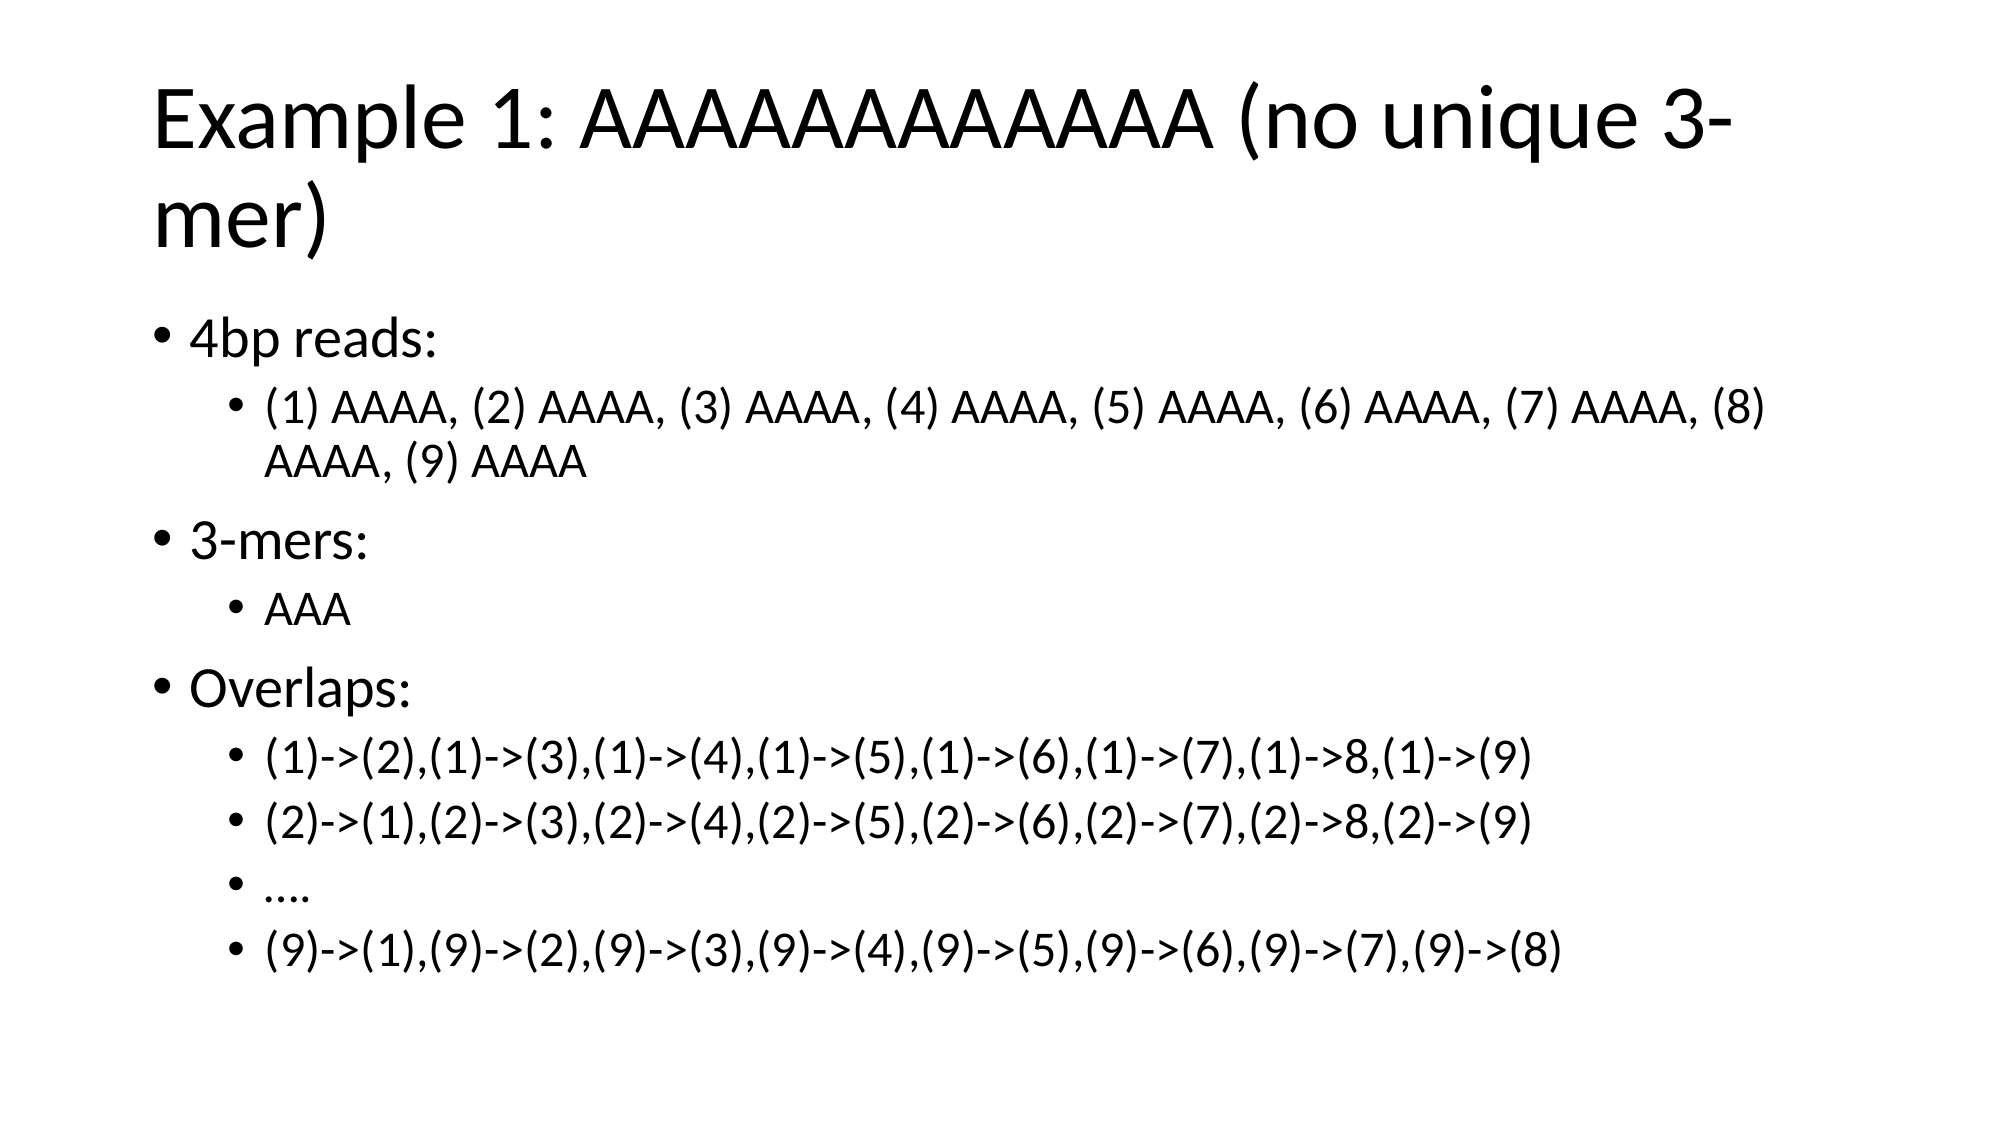

# Example 1: AAAAAAAAAAAA (no unique 3-mer)
4bp reads:
(1) AAAA, (2) AAAA, (3) AAAA, (4) AAAA, (5) AAAA, (6) AAAA, (7) AAAA, (8) AAAA, (9) AAAA
3-mers:
AAA
Overlaps:
(1)->(2),(1)->(3),(1)->(4),(1)->(5),(1)->(6),(1)->(7),(1)->8,(1)->(9)
(2)->(1),(2)->(3),(2)->(4),(2)->(5),(2)->(6),(2)->(7),(2)->8,(2)->(9)
….
(9)->(1),(9)->(2),(9)->(3),(9)->(4),(9)->(5),(9)->(6),(9)->(7),(9)->(8)